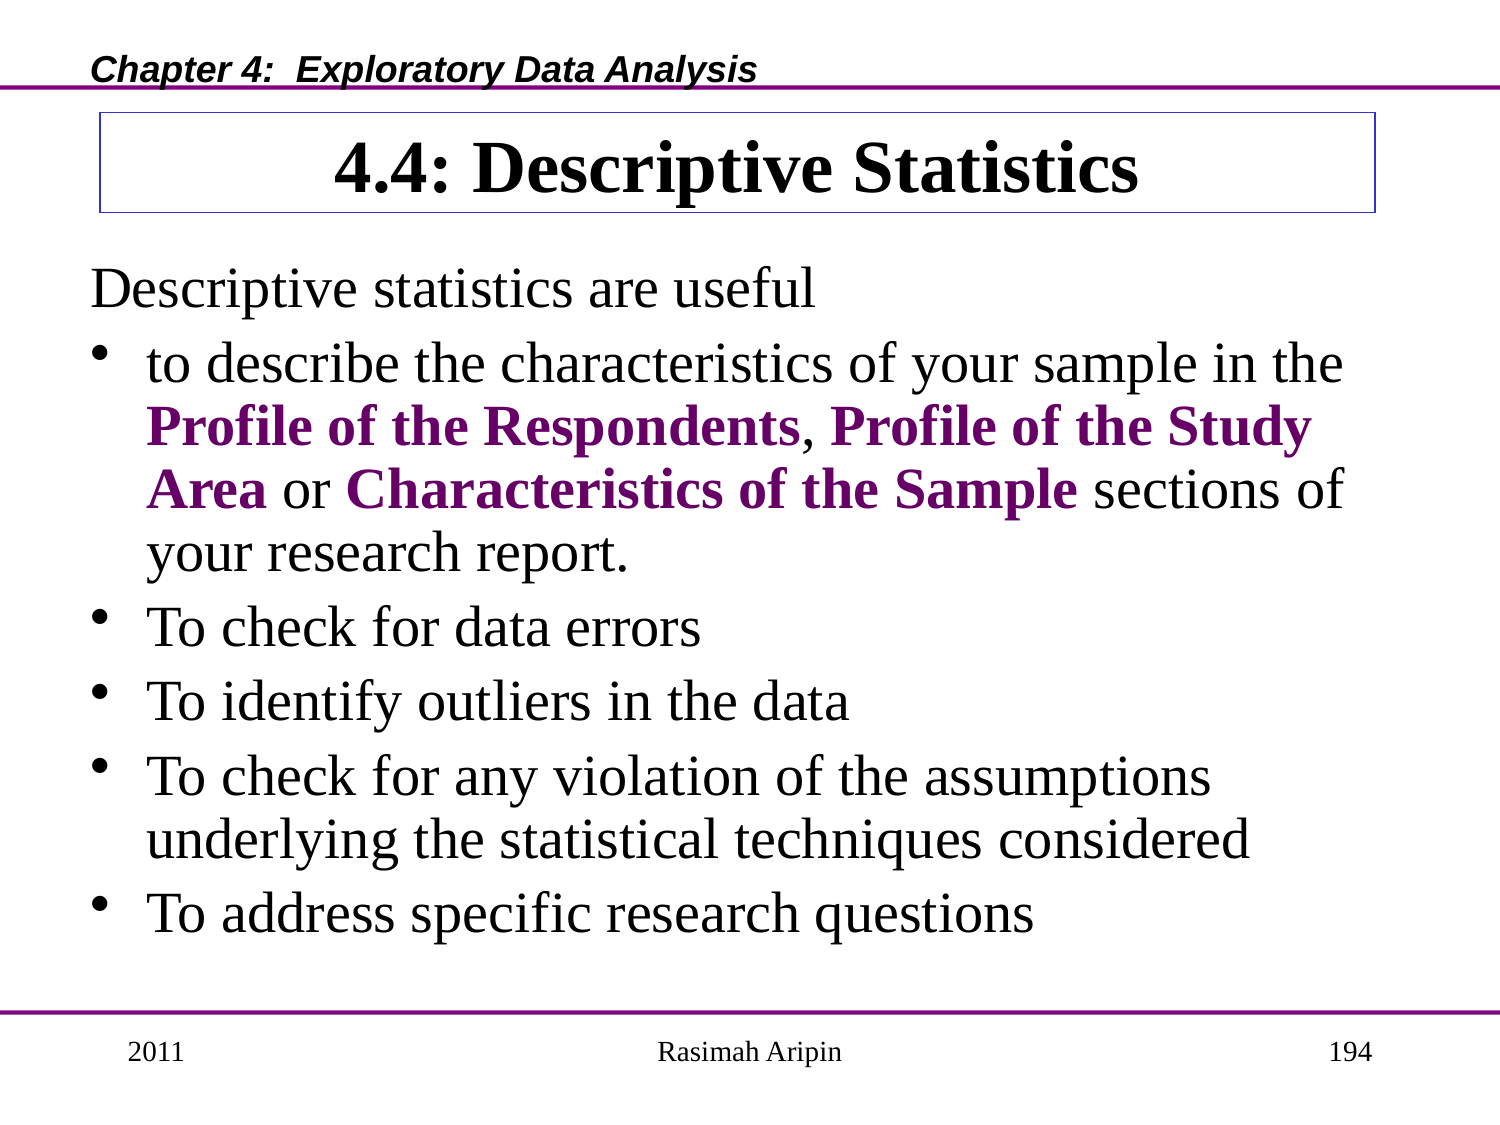

Chapter 4:  Exploratory Data Analysis
# 4.4: Descriptive Statistics
Descriptive statistics are useful
to describe the characteristics of your sample in the Profile of the Respondents, Profile of the Study Area or Characteristics of the Sample sections of your research report.
To check for data errors
To identify outliers in the data
To check for any violation of the assumptions underlying the statistical techniques considered
To address specific research questions
2011
Rasimah Aripin
194